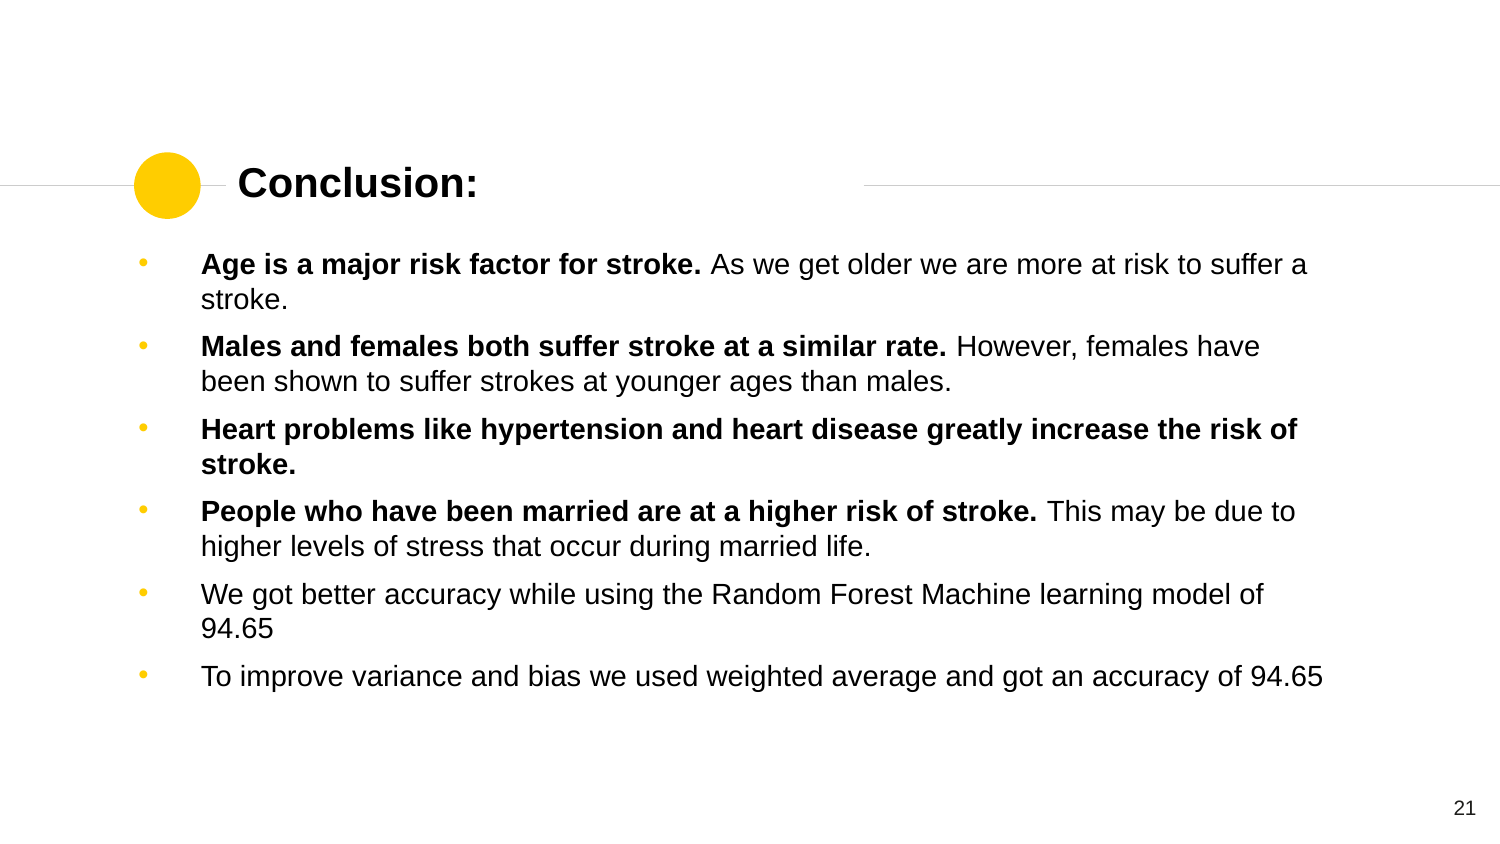

# Conclusion:
Age is a major risk factor for stroke. As we get older we are more at risk to suffer a stroke.
Males and females both suffer stroke at a similar rate. However, females have been shown to suffer strokes at younger ages than males.
Heart problems like hypertension and heart disease greatly increase the risk of stroke.
People who have been married are at a higher risk of stroke. This may be due to higher levels of stress that occur during married life.
We got better accuracy while using the Random Forest Machine learning model of 94.65
To improve variance and bias we used weighted average and got an accuracy of 94.65

21